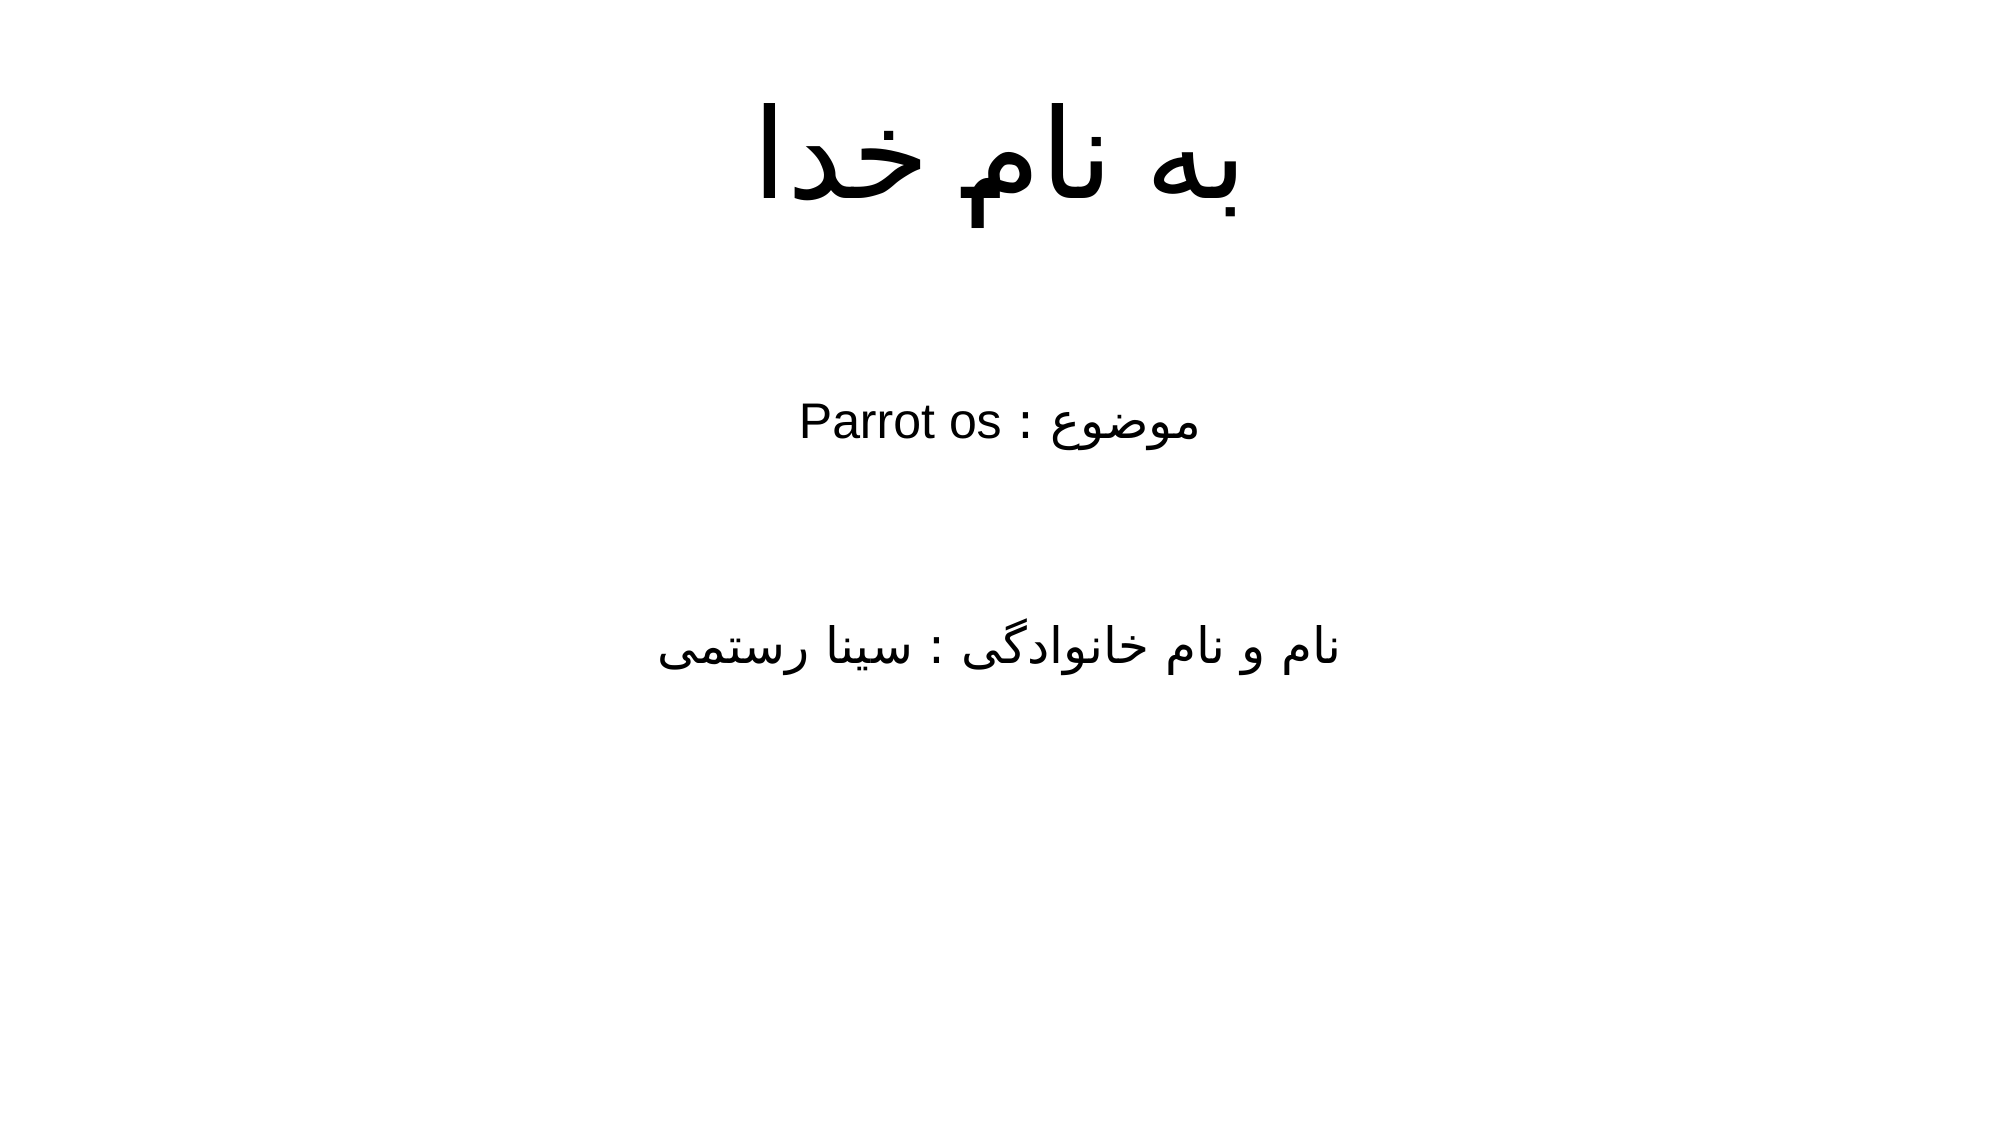

# به نام خدا

موضوع : Parrot os

نام و نام خانوادگی : سینا رستمی